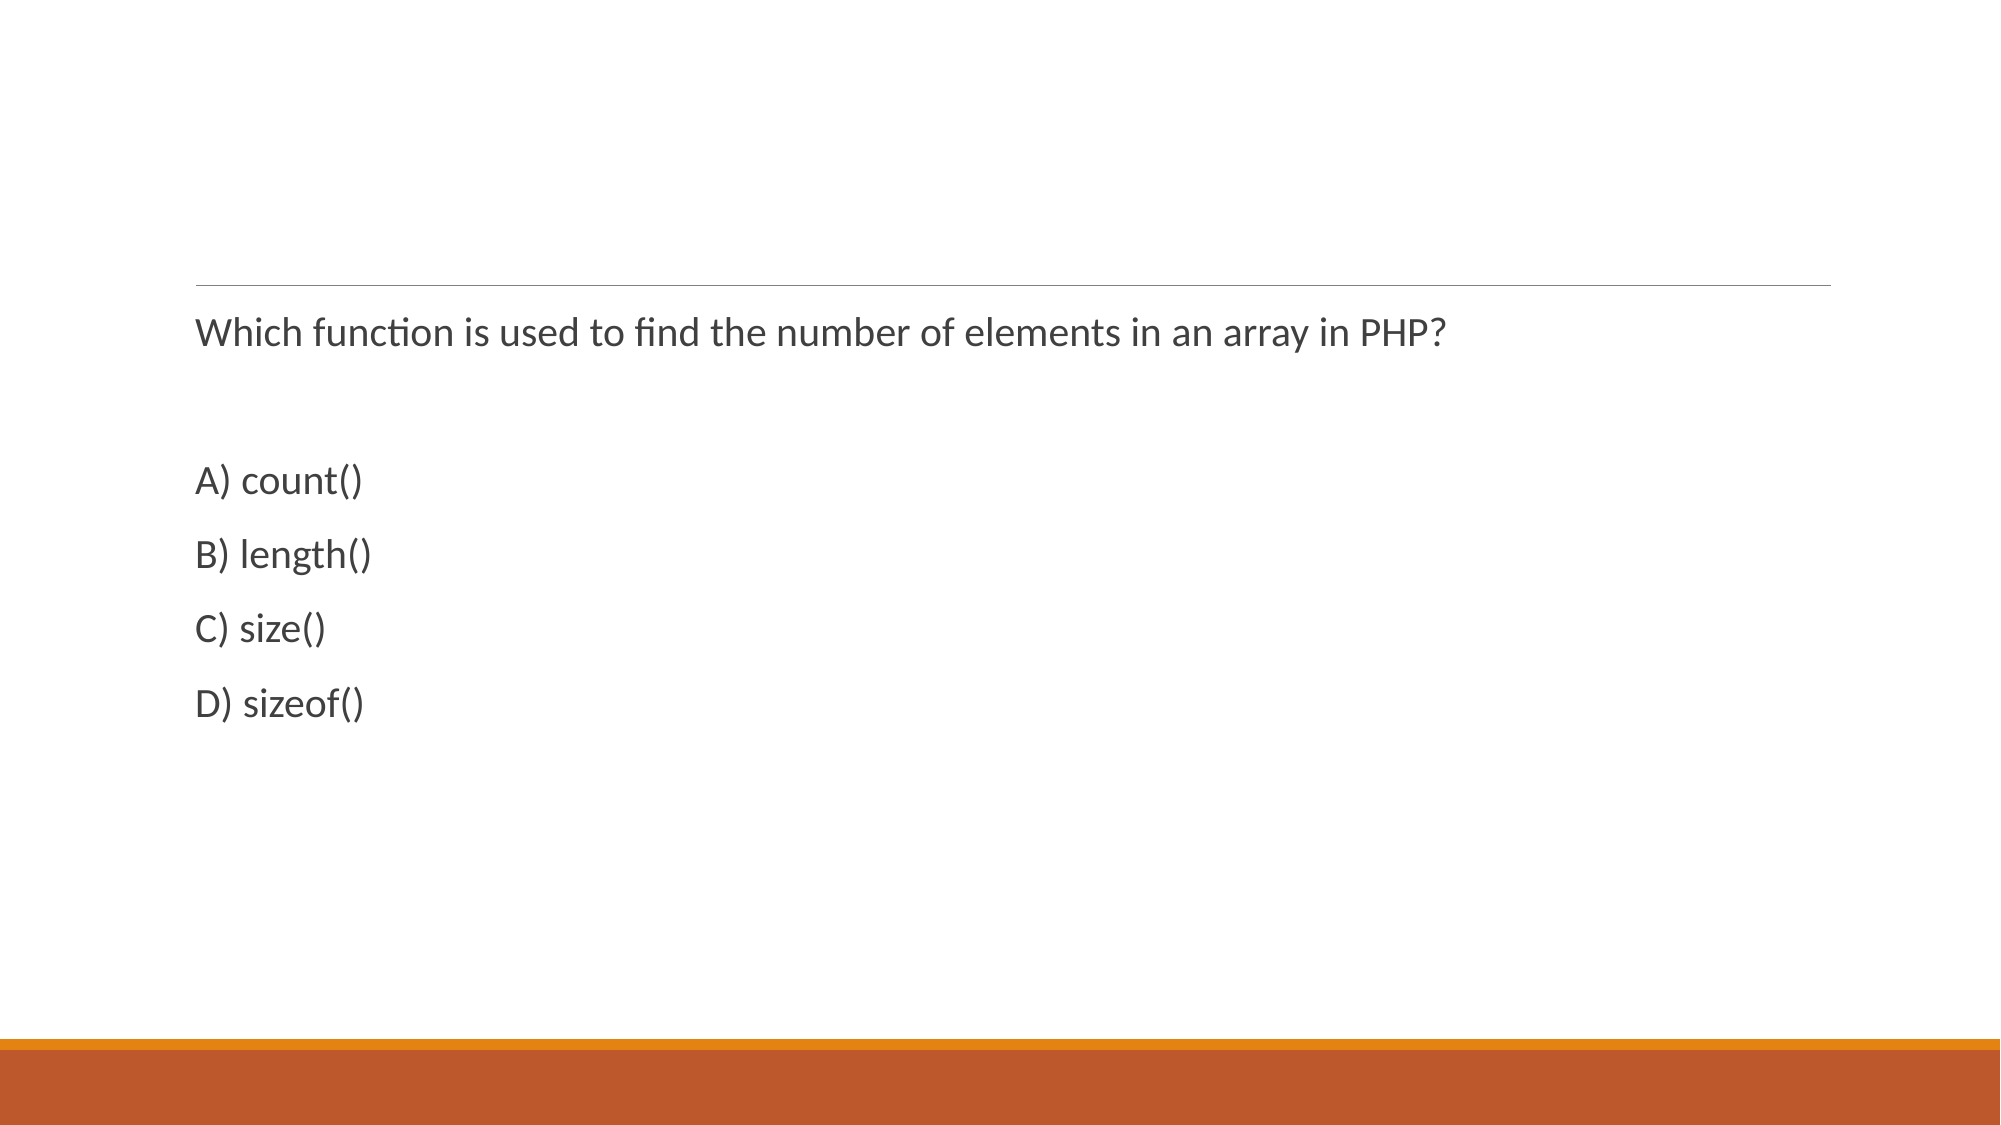

#
Which function is used to find the number of elements in an array in PHP?

A) count()
B) length()
C) size()
D) sizeof()